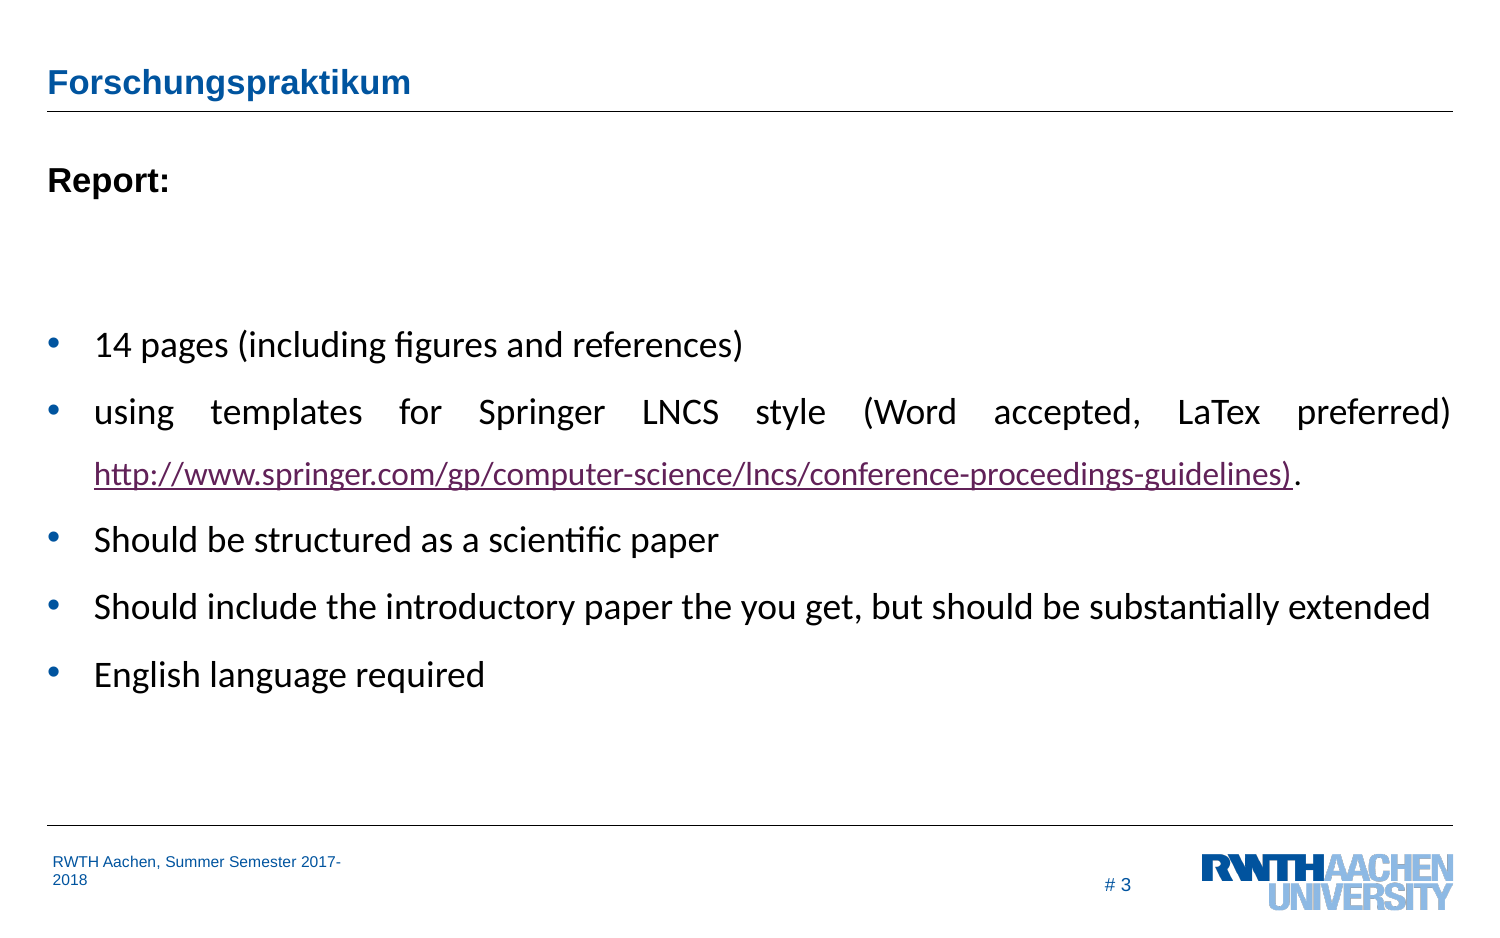

# Forschungspraktikum
Report:
14 pages (including figures and references)
using templates for Springer LNCS style (Word accepted, LaTex preferred)
http://www.springer.com/gp/computer-science/lncs/conference-proceedings-guidelines).
Should be structured as a scientific paper
Should include the introductory paper the you get, but should be substantially extended
English language required
# 3